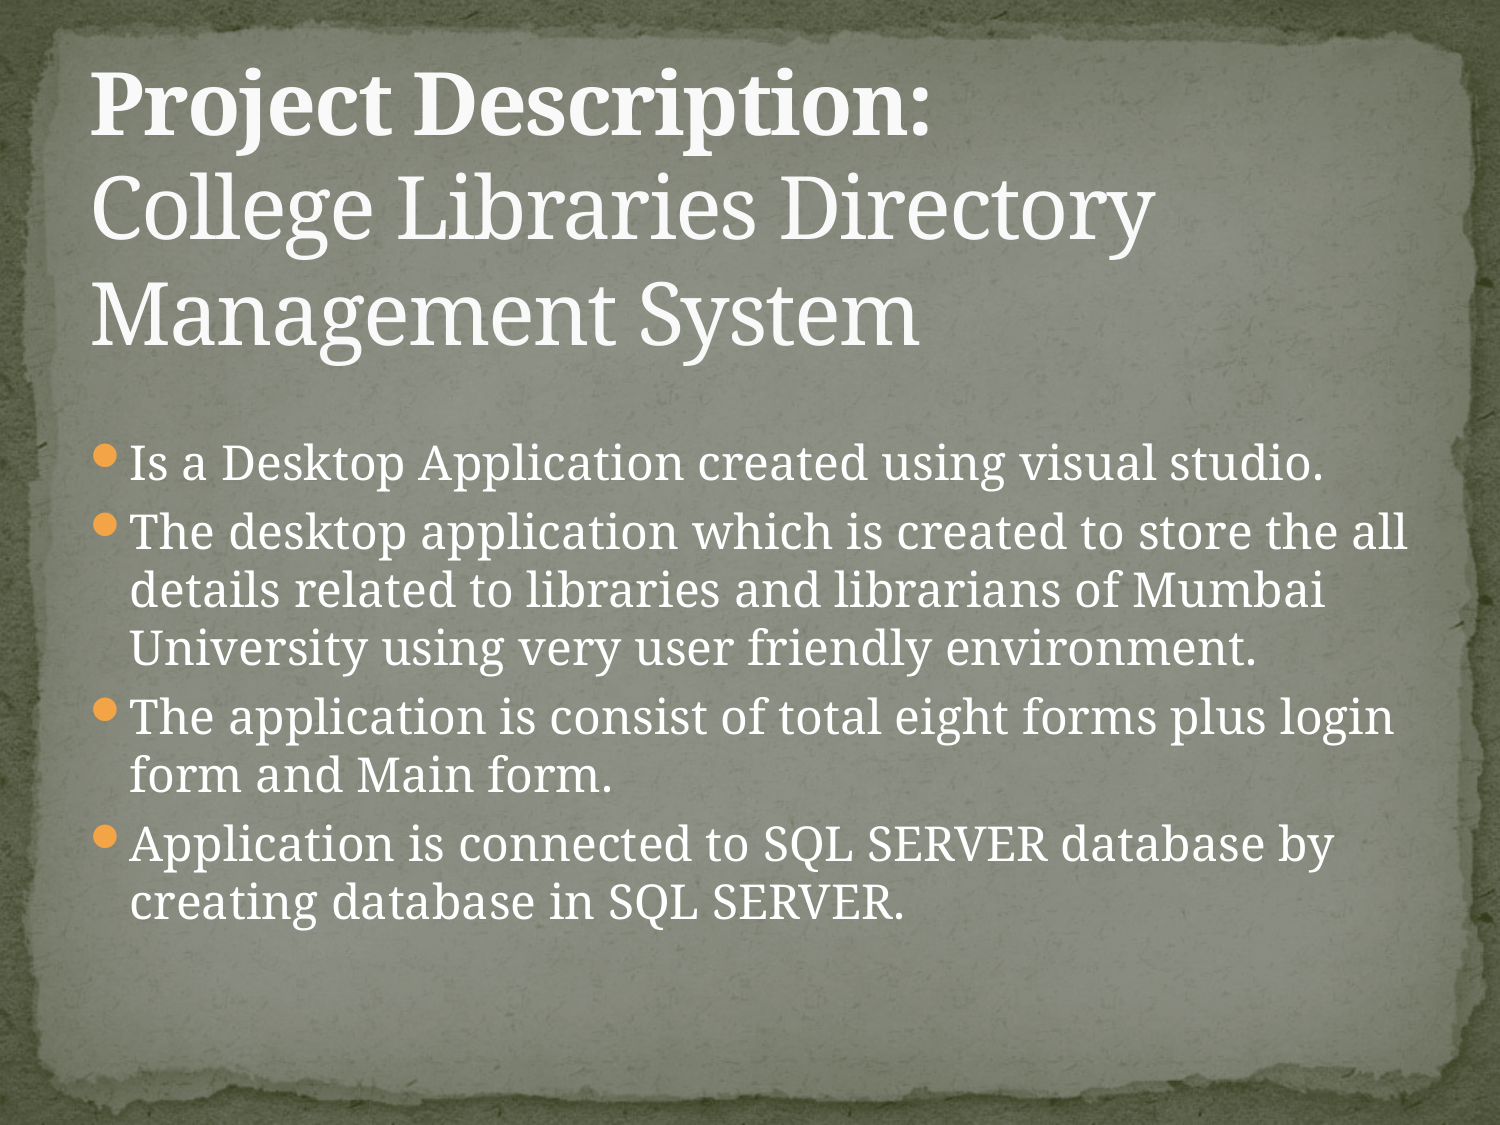

# Project Description: College Libraries Directory Management System
Is a Desktop Application created using visual studio.
The desktop application which is created to store the all details related to libraries and librarians of Mumbai University using very user friendly environment.
The application is consist of total eight forms plus login form and Main form.
Application is connected to SQL SERVER database by creating database in SQL SERVER.